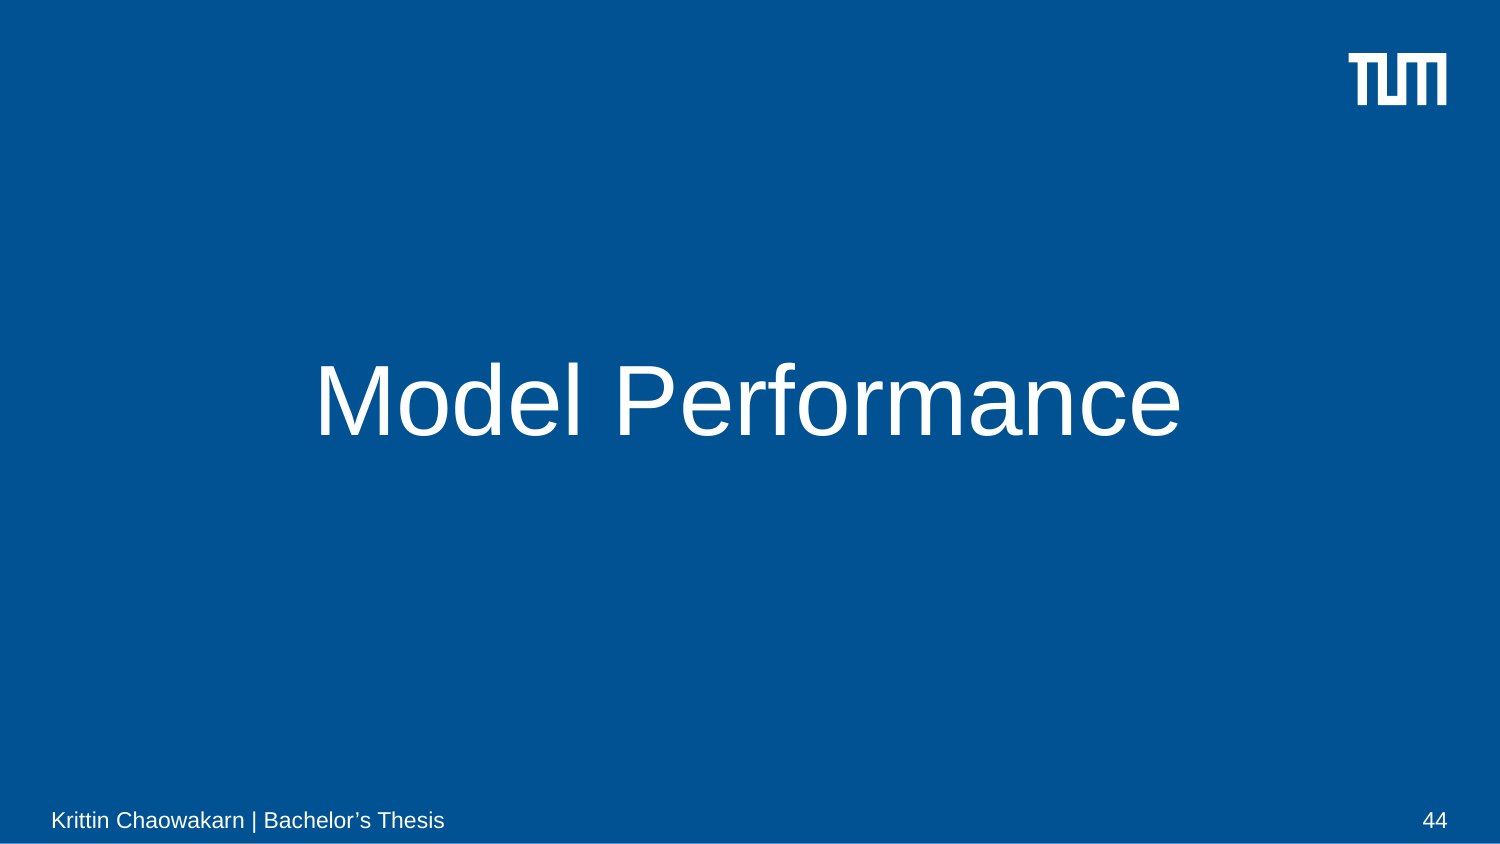

# Model Performance
Krittin Chaowakarn | Bachelor’s Thesis
44